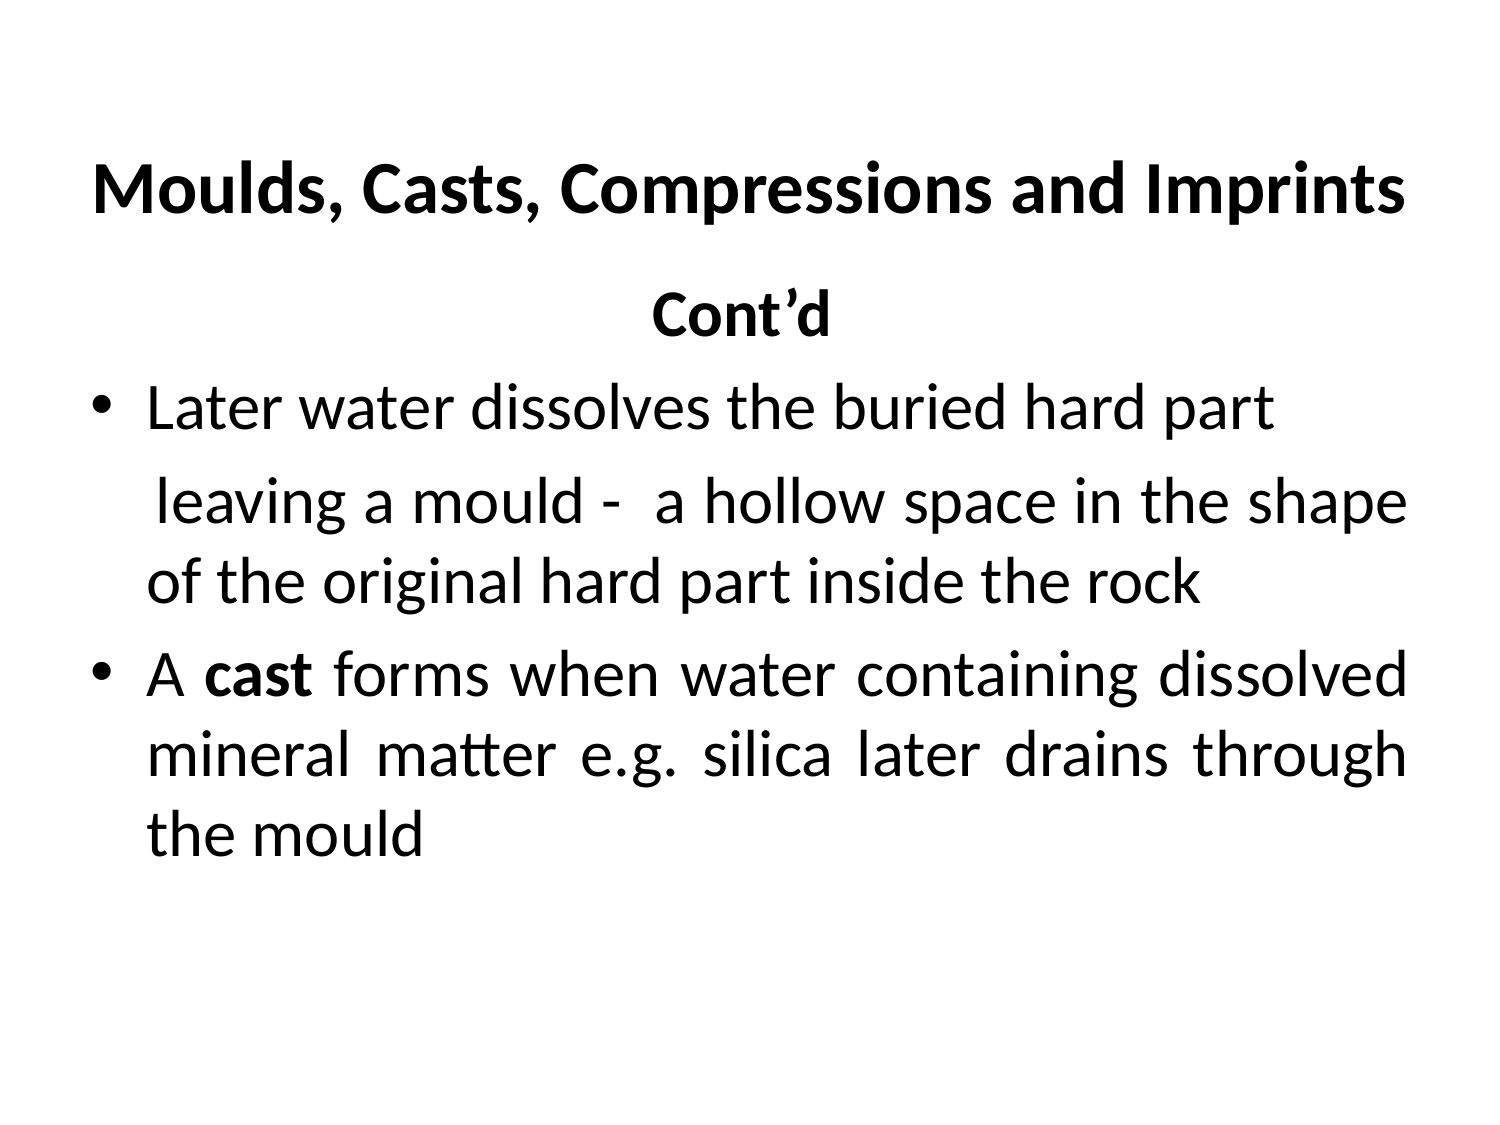

# Moulds, Casts, Compressions and Imprints
Cont’d
Later water dissolves the buried hard part
    leaving a mould -  a hollow space in the shape of the original hard part inside the rock
A cast forms when water containing dissolved mineral matter e.g. silica later drains through the mould